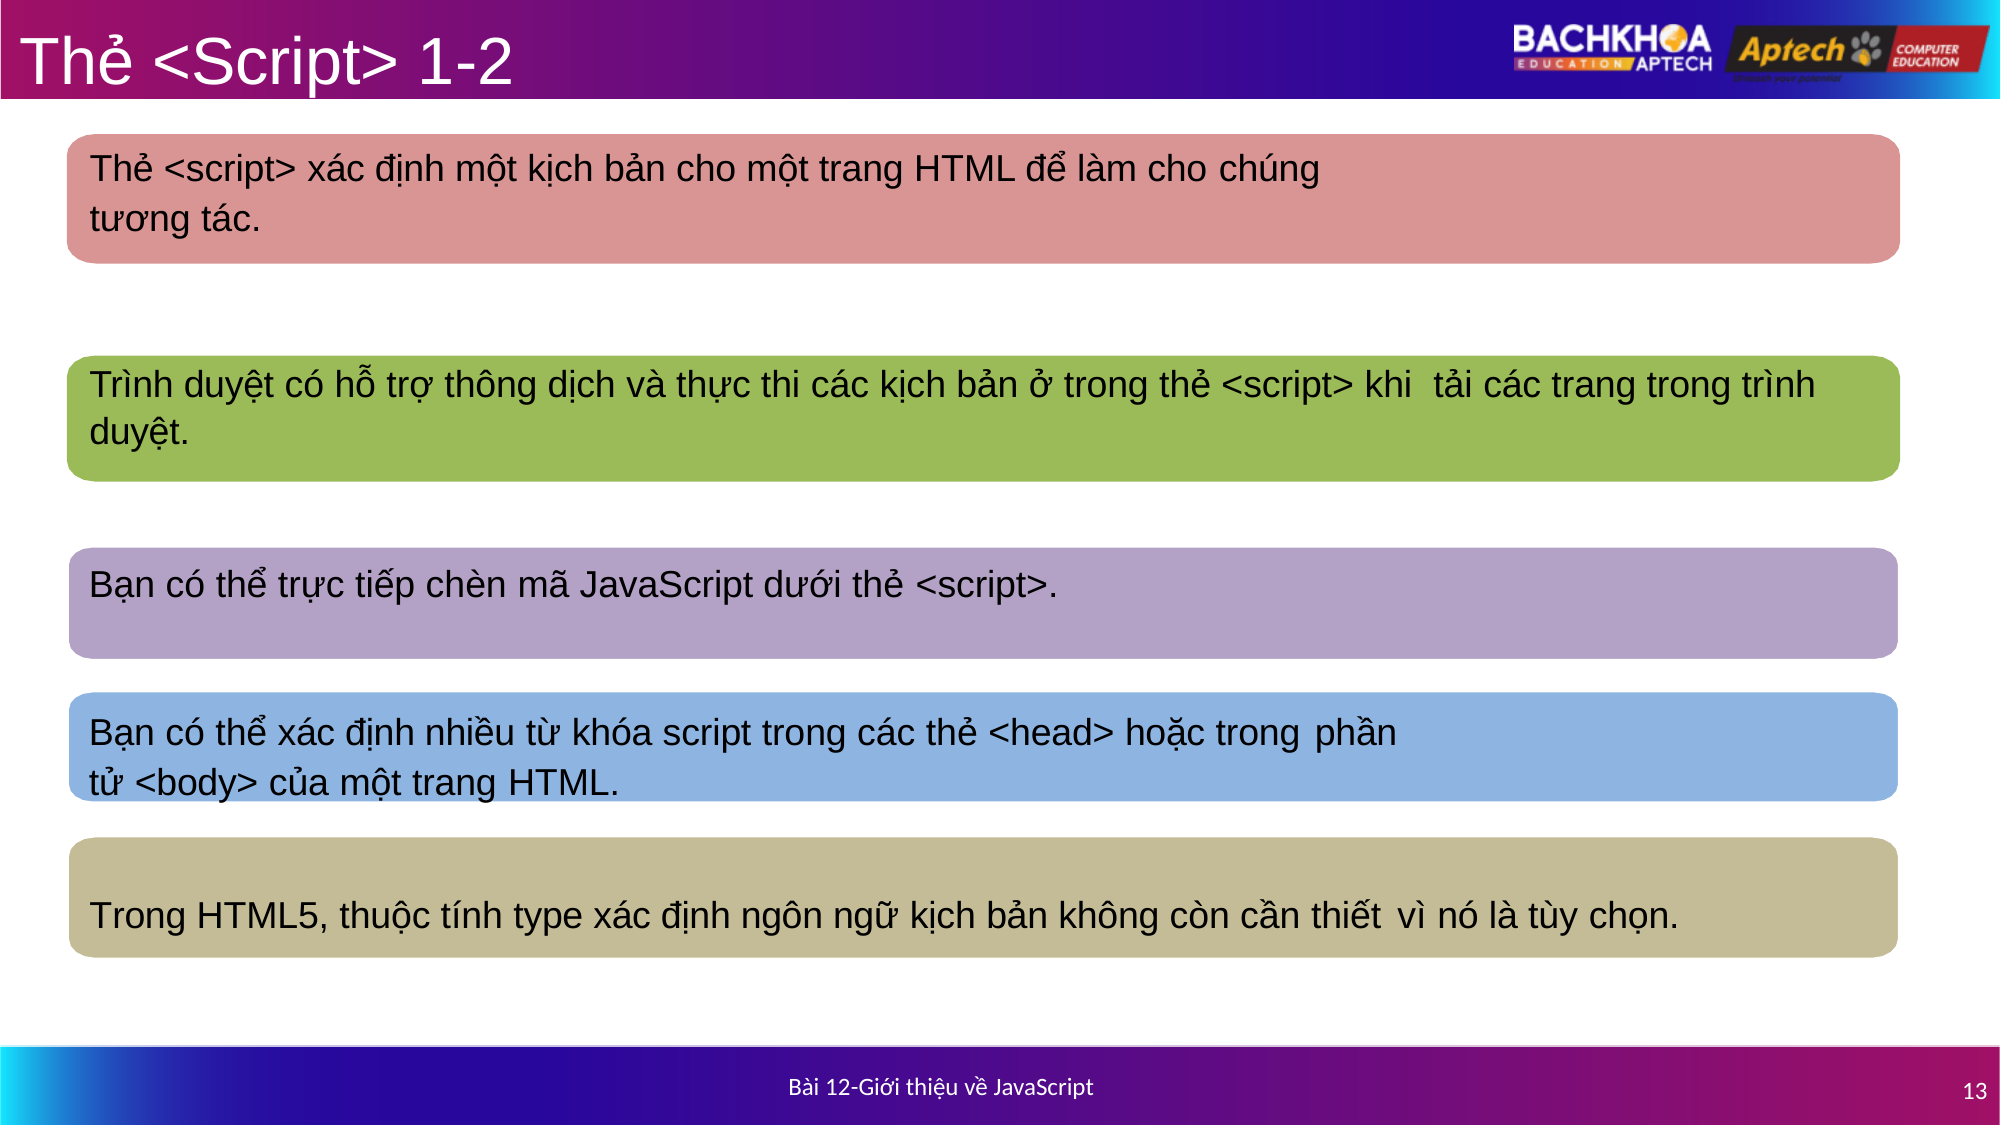

# Thẻ <Script> 1-2

Thẻ <script> xác định một kịch bản cho một trang HTML để làm cho chúng
tương tác.

Trình duyệt có hỗ trợ thông dịch và thực thi các kịch bản ở trong thẻ <script> khi  tải các trang trong trình duyệt.

Bạn có thể trực tiếp chèn mã JavaScript dưới thẻ <script>.

Bạn có thể xác định nhiều từ khóa script trong các thẻ <head> hoặc trong phần
tử <body> của một trang HTML.

Trong HTML5, thuộc tính type xác định ngôn ngữ kịch bản không còn cần thiết vì nó là tùy chọn.

Bài 12-Giới thiệu về JavaScript
13